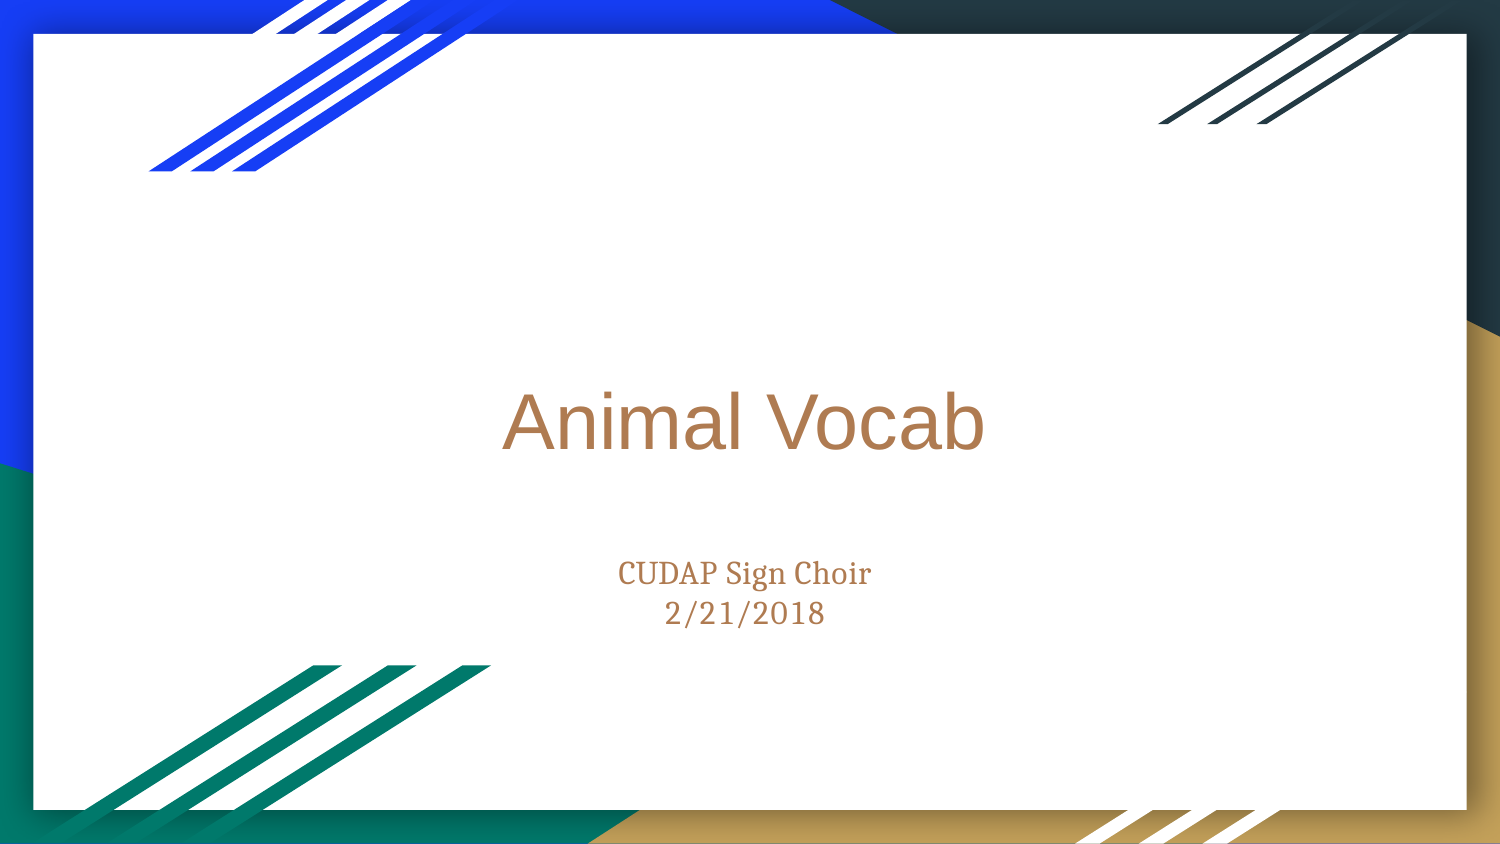

# Animal Vocab
CUDAP Sign Choir
2/21/2018